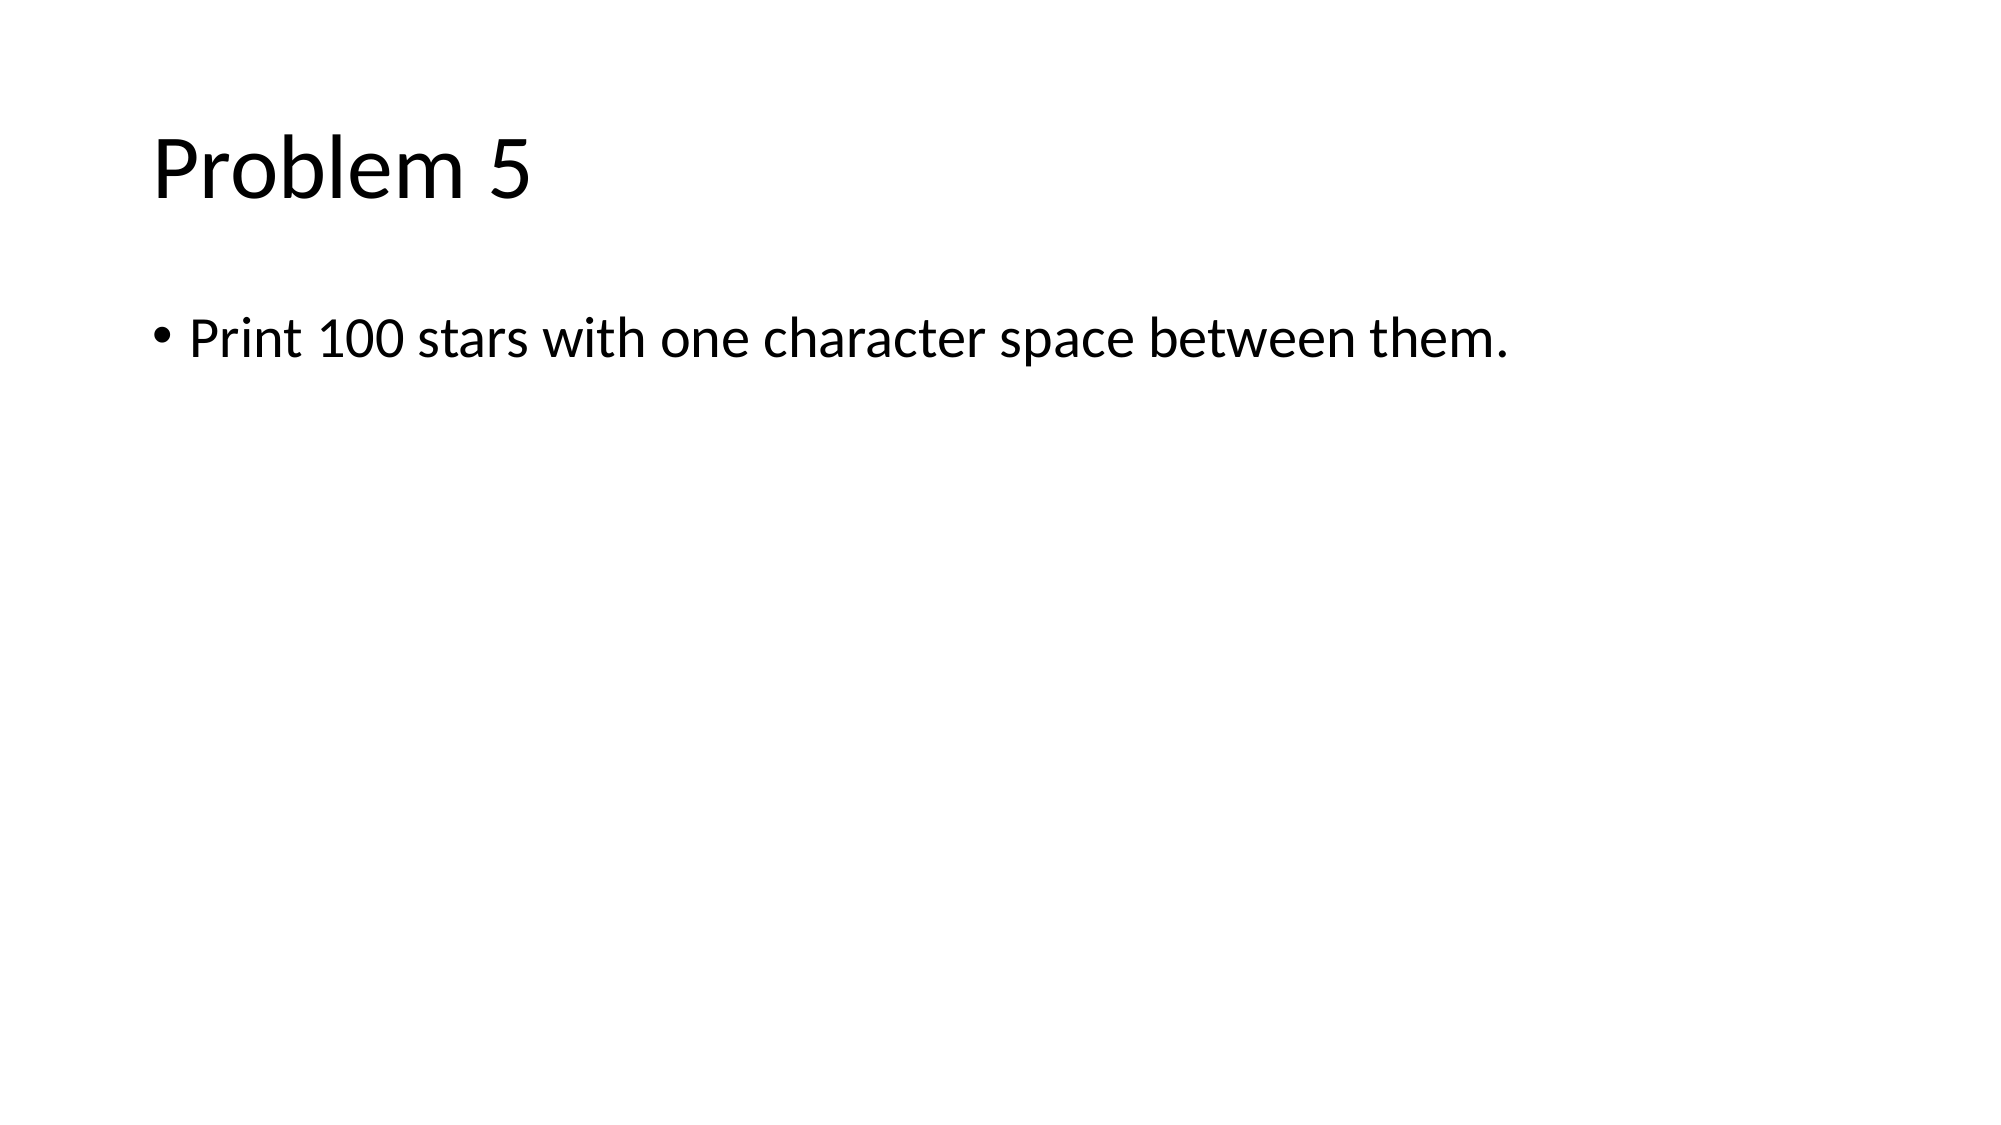

# Problem 5
Print 100 stars with one character space between them.